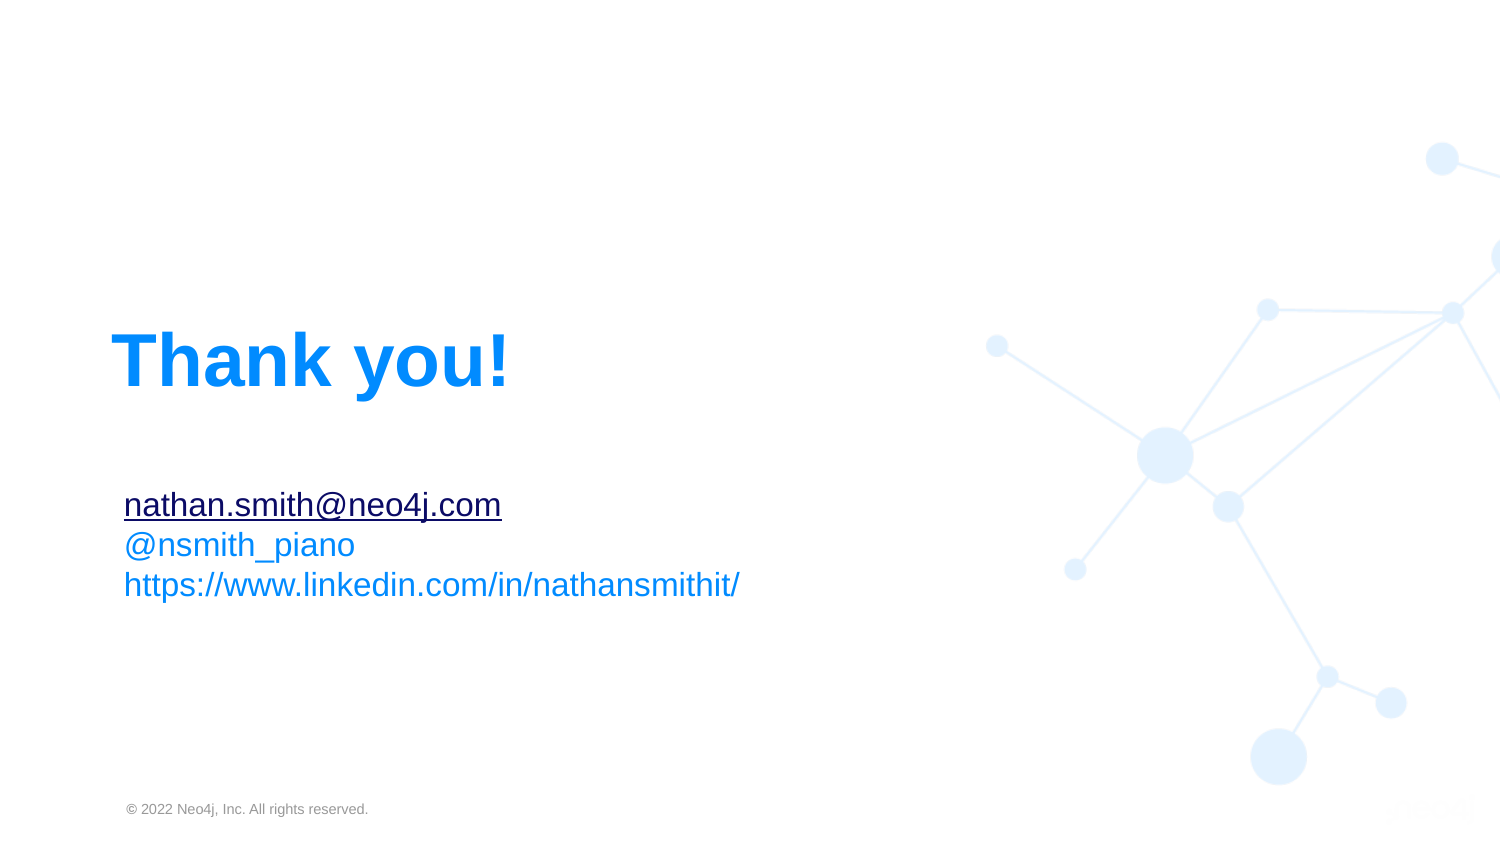

# Thank you!
nathan.smith@neo4j.com
@nsmith_piano
https://www.linkedin.com/in/nathansmithit/
32